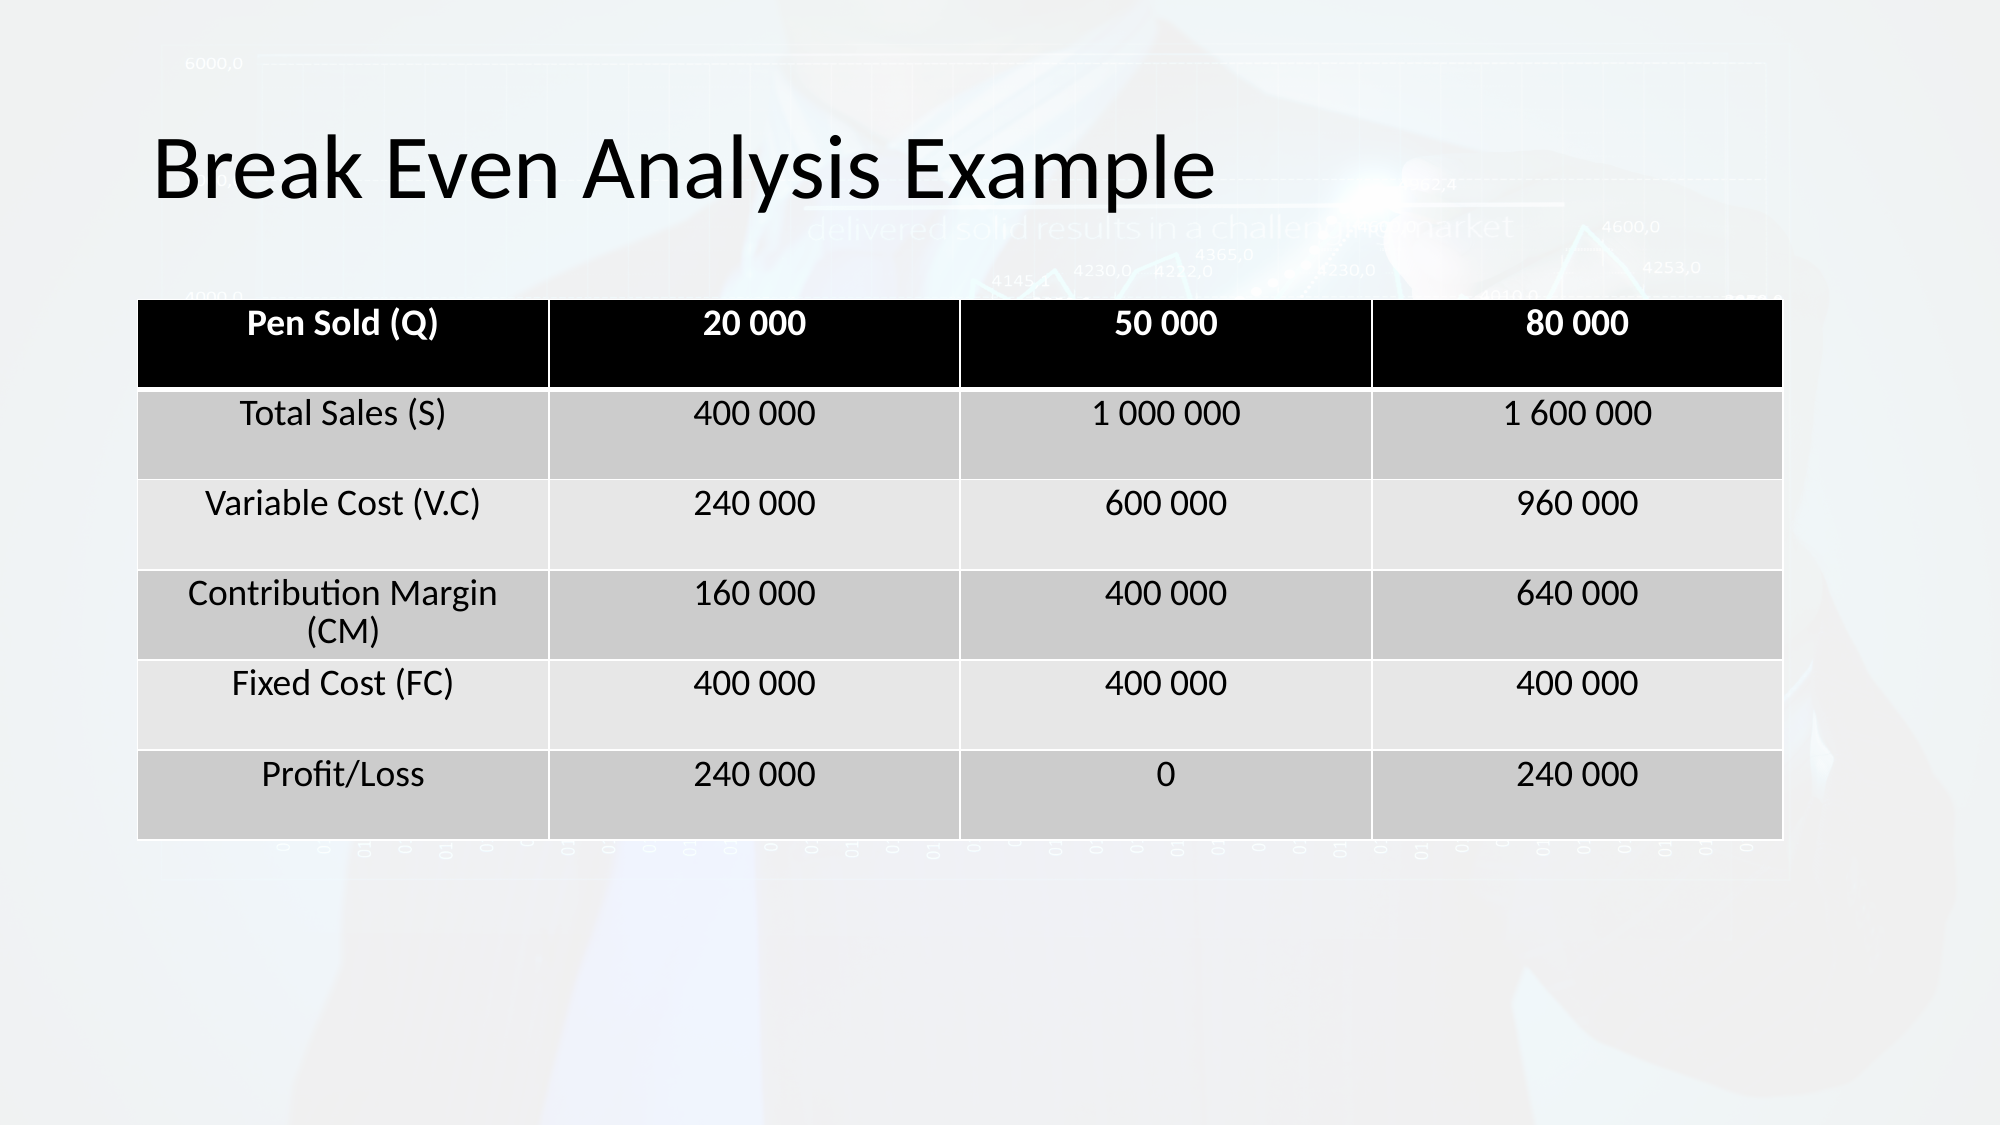

# Break Even Analysis Example
| Pen Sold (Q) | 20 000 | 50 000 | 80 000 |
| --- | --- | --- | --- |
| Total Sales (S) | 400 000 | 1 000 000 | 1 600 000 |
| Variable Cost (V.C) | 240 000 | 600 000 | 960 000 |
| Contribution Margin (CM) | 160 000 | 400 000 | 640 000 |
| Fixed Cost (FC) | 400 000 | 400 000 | 400 000 |
| Profit/Loss | 240 000 | 0 | 240 000 |